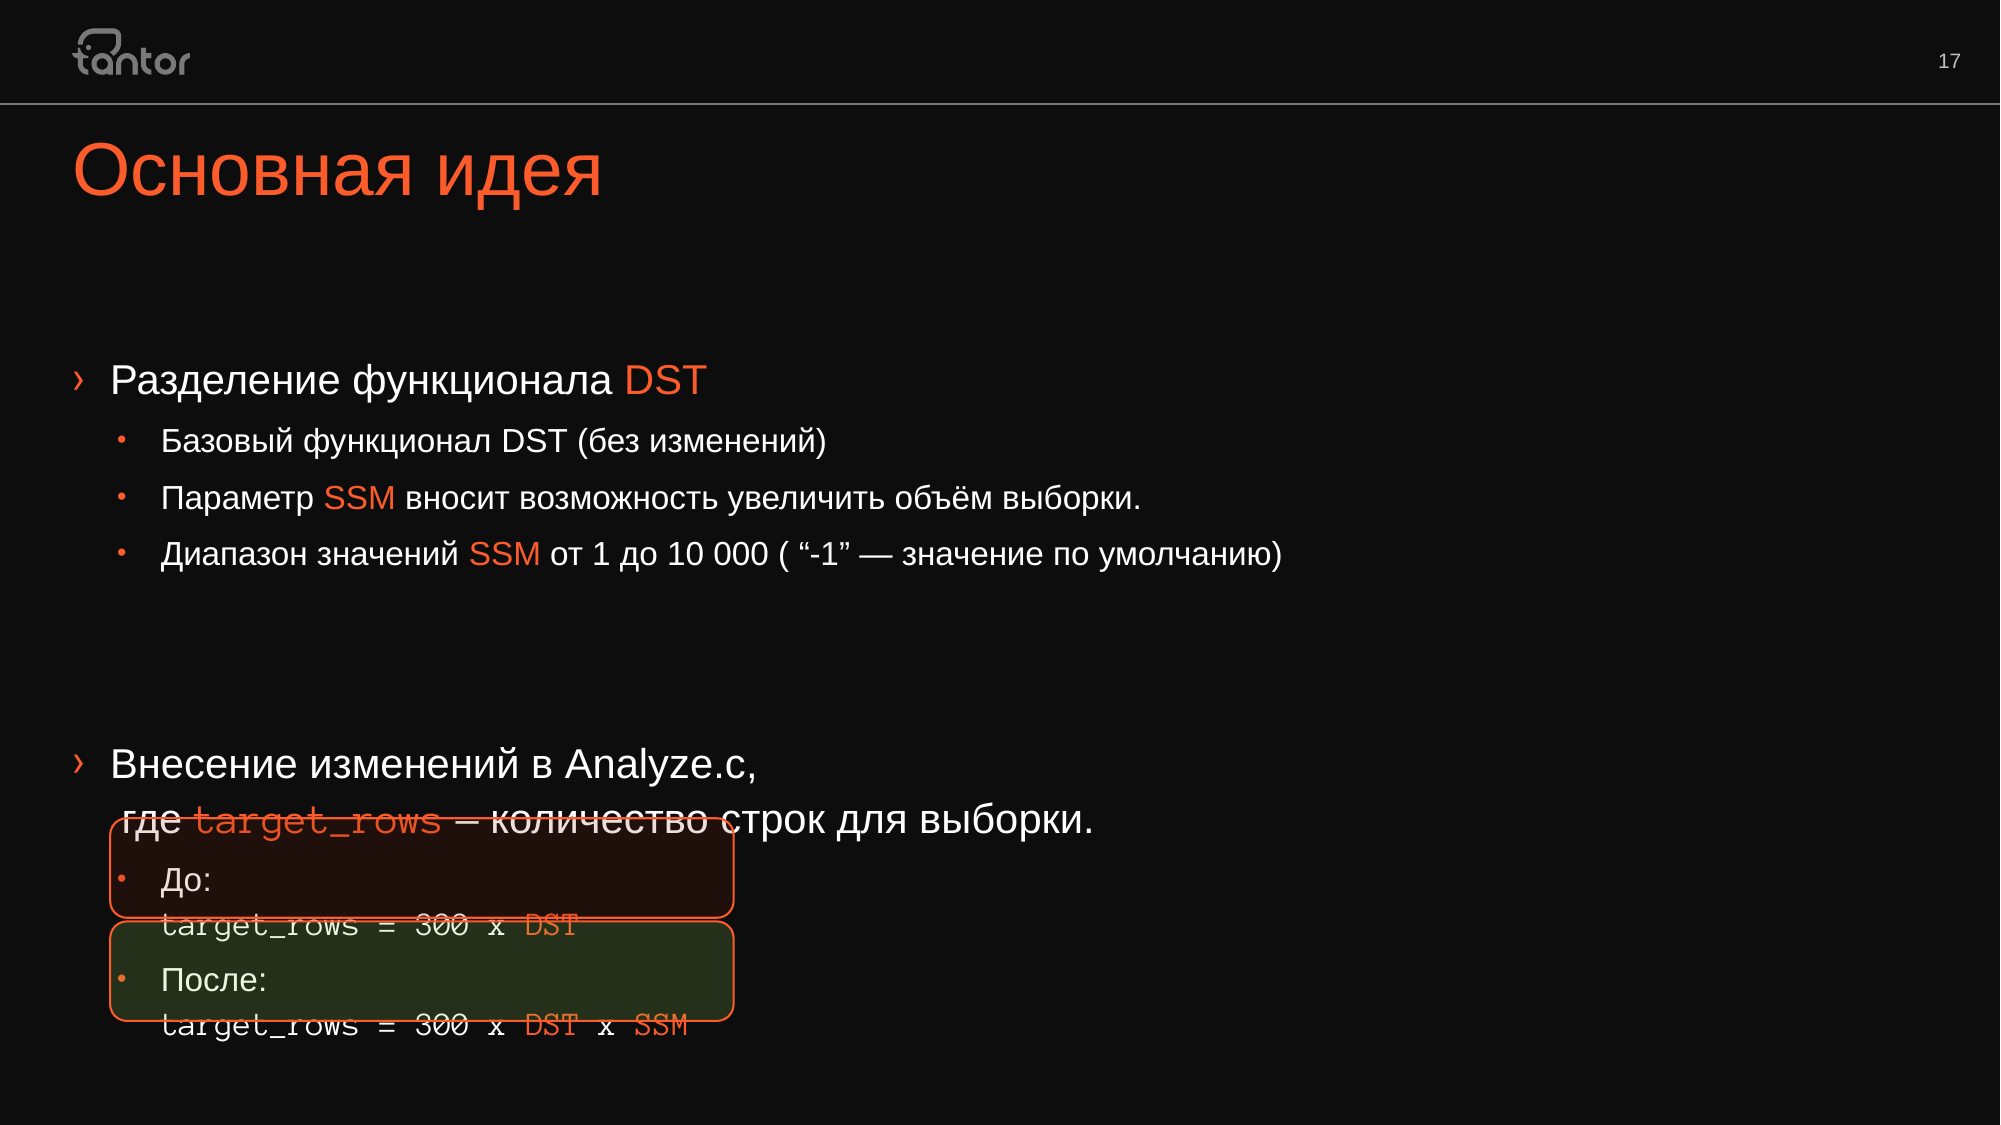

# Основная идея
Разделение функционала DST
Базовый функционал DST (без изменений)
Параметр SSM вносит возможность увеличить объём выборки.
Диапазон значений SSM от 1 до 10 000 ( “-1” — значение по умолчанию)

Внесение изменений в Analyze.c,
 где target_rows – количество строк для выборки.
До:
target_rows = 300 x DST
После:
target_rows = 300 x DST x SSM